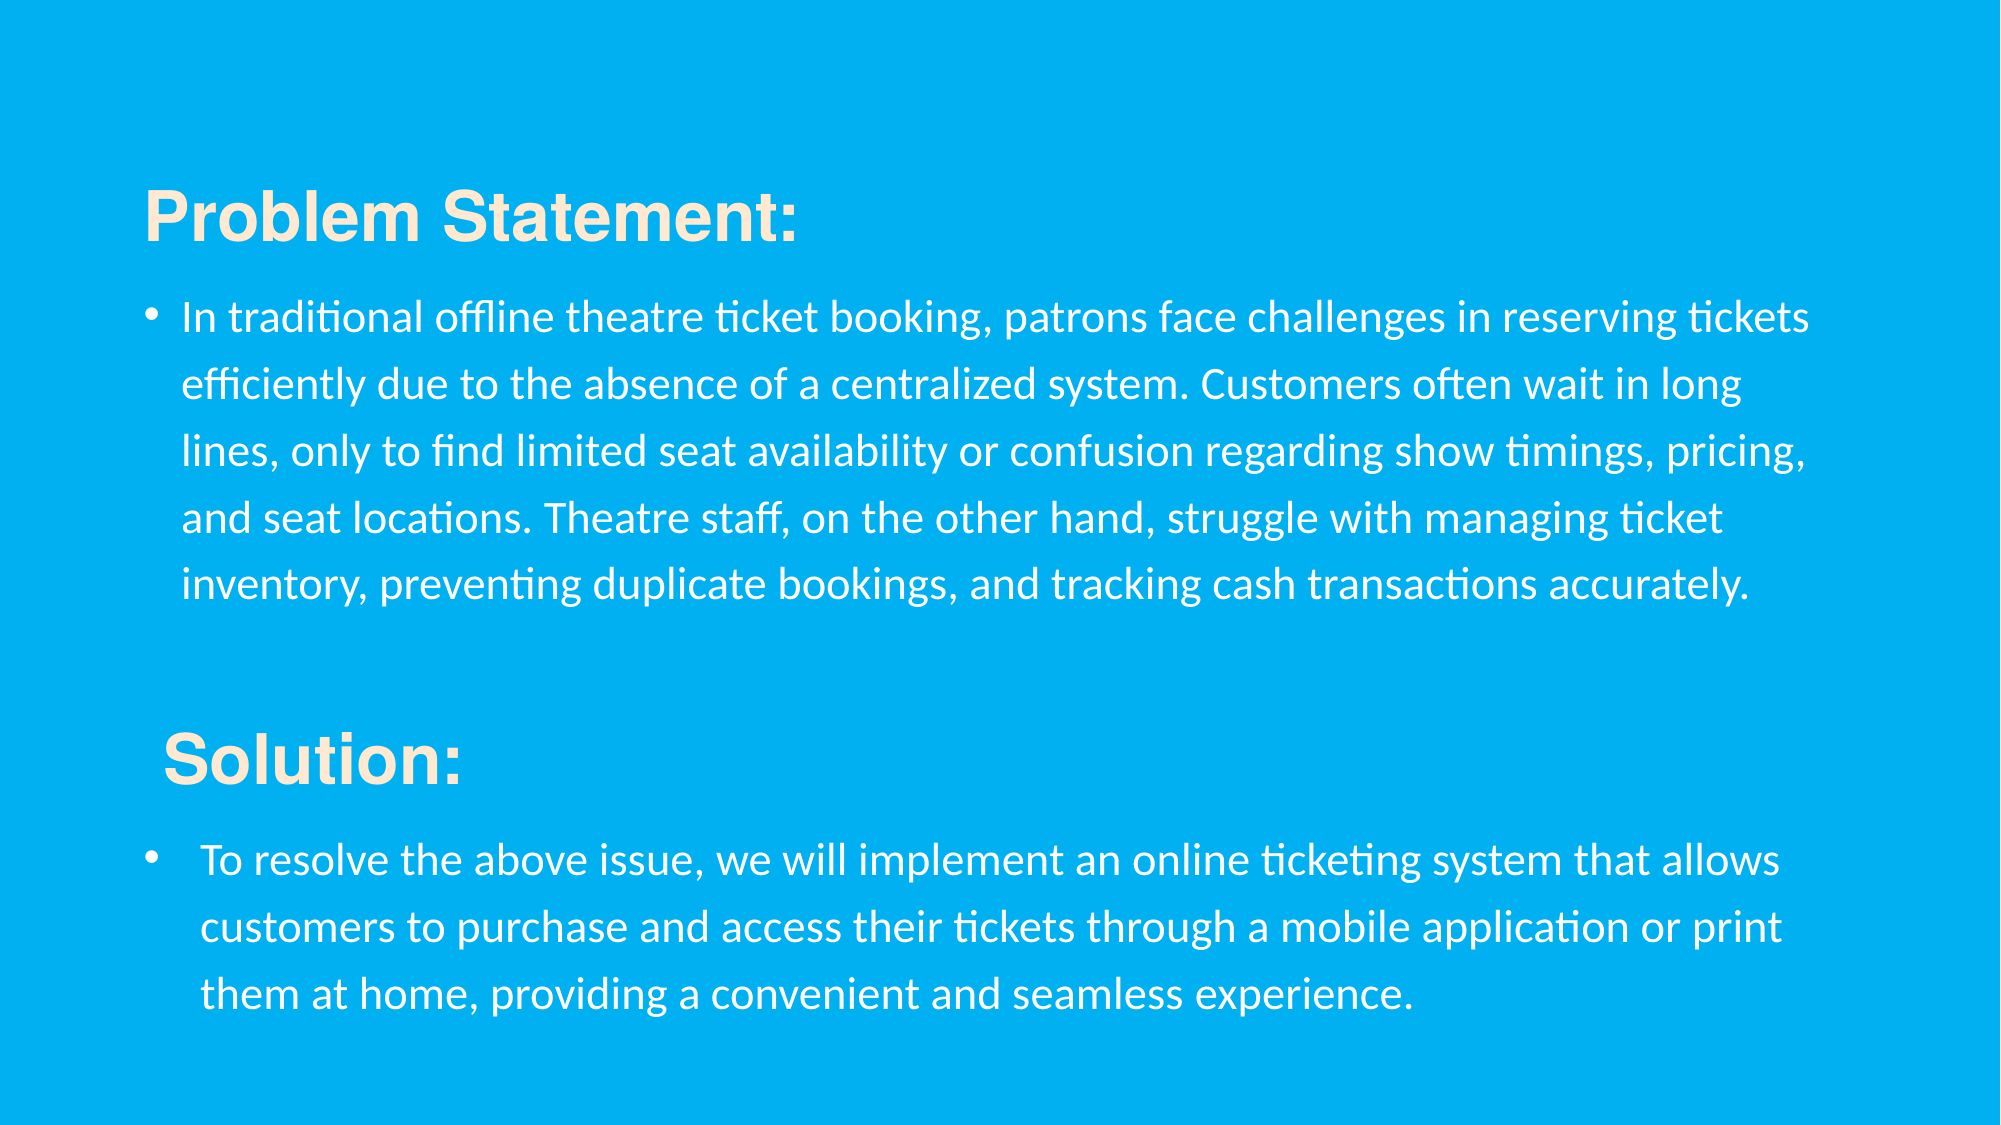

Problem Statement:
In traditional offline theatre ticket booking, patrons face challenges in reserving tickets efficiently due to the absence of a centralized system. Customers often wait in long lines, only to find limited seat availability or confusion regarding show timings, pricing, and seat locations. Theatre staff, on the other hand, struggle with managing ticket inventory, preventing duplicate bookings, and tracking cash transactions accurately.

 Solution:
To resolve the above issue, we will implement an online ticketing system that allows customers to purchase and access their tickets through a mobile application or print them at home, providing a convenient and seamless experience.